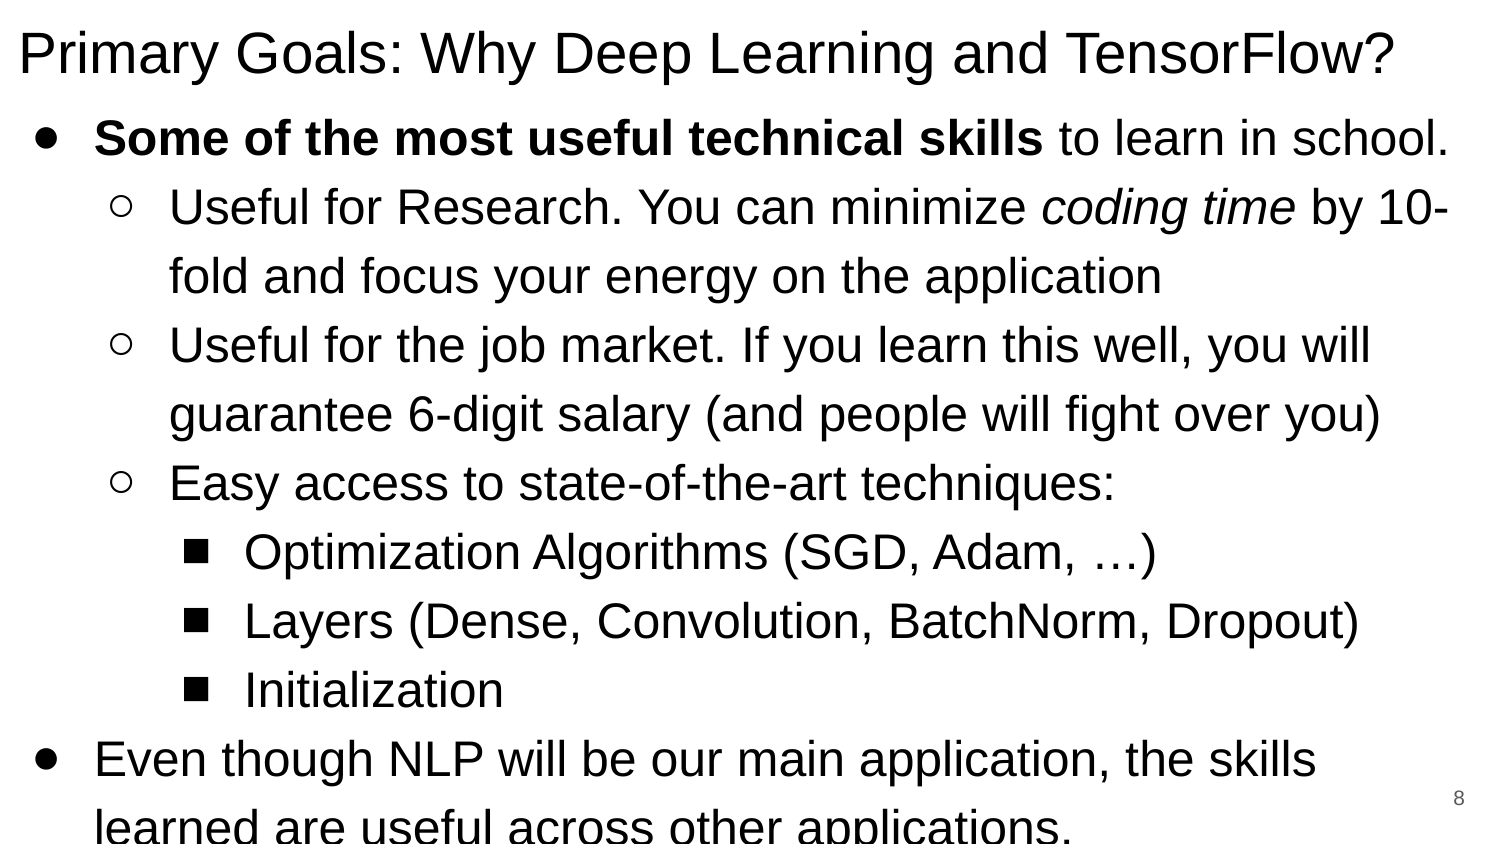

# Primary Goals: Why Deep Learning and TensorFlow?
Some of the most useful technical skills to learn in school.
Useful for Research. You can minimize coding time by 10-fold and focus your energy on the application
Useful for the job market. If you learn this well, you will guarantee 6-digit salary (and people will fight over you)
Easy access to state-of-the-art techniques:
Optimization Algorithms (SGD, Adam, …)
Layers (Dense, Convolution, BatchNorm, Dropout)
Initialization
Even though NLP will be our main application, the skills learned are useful across other applications.
8